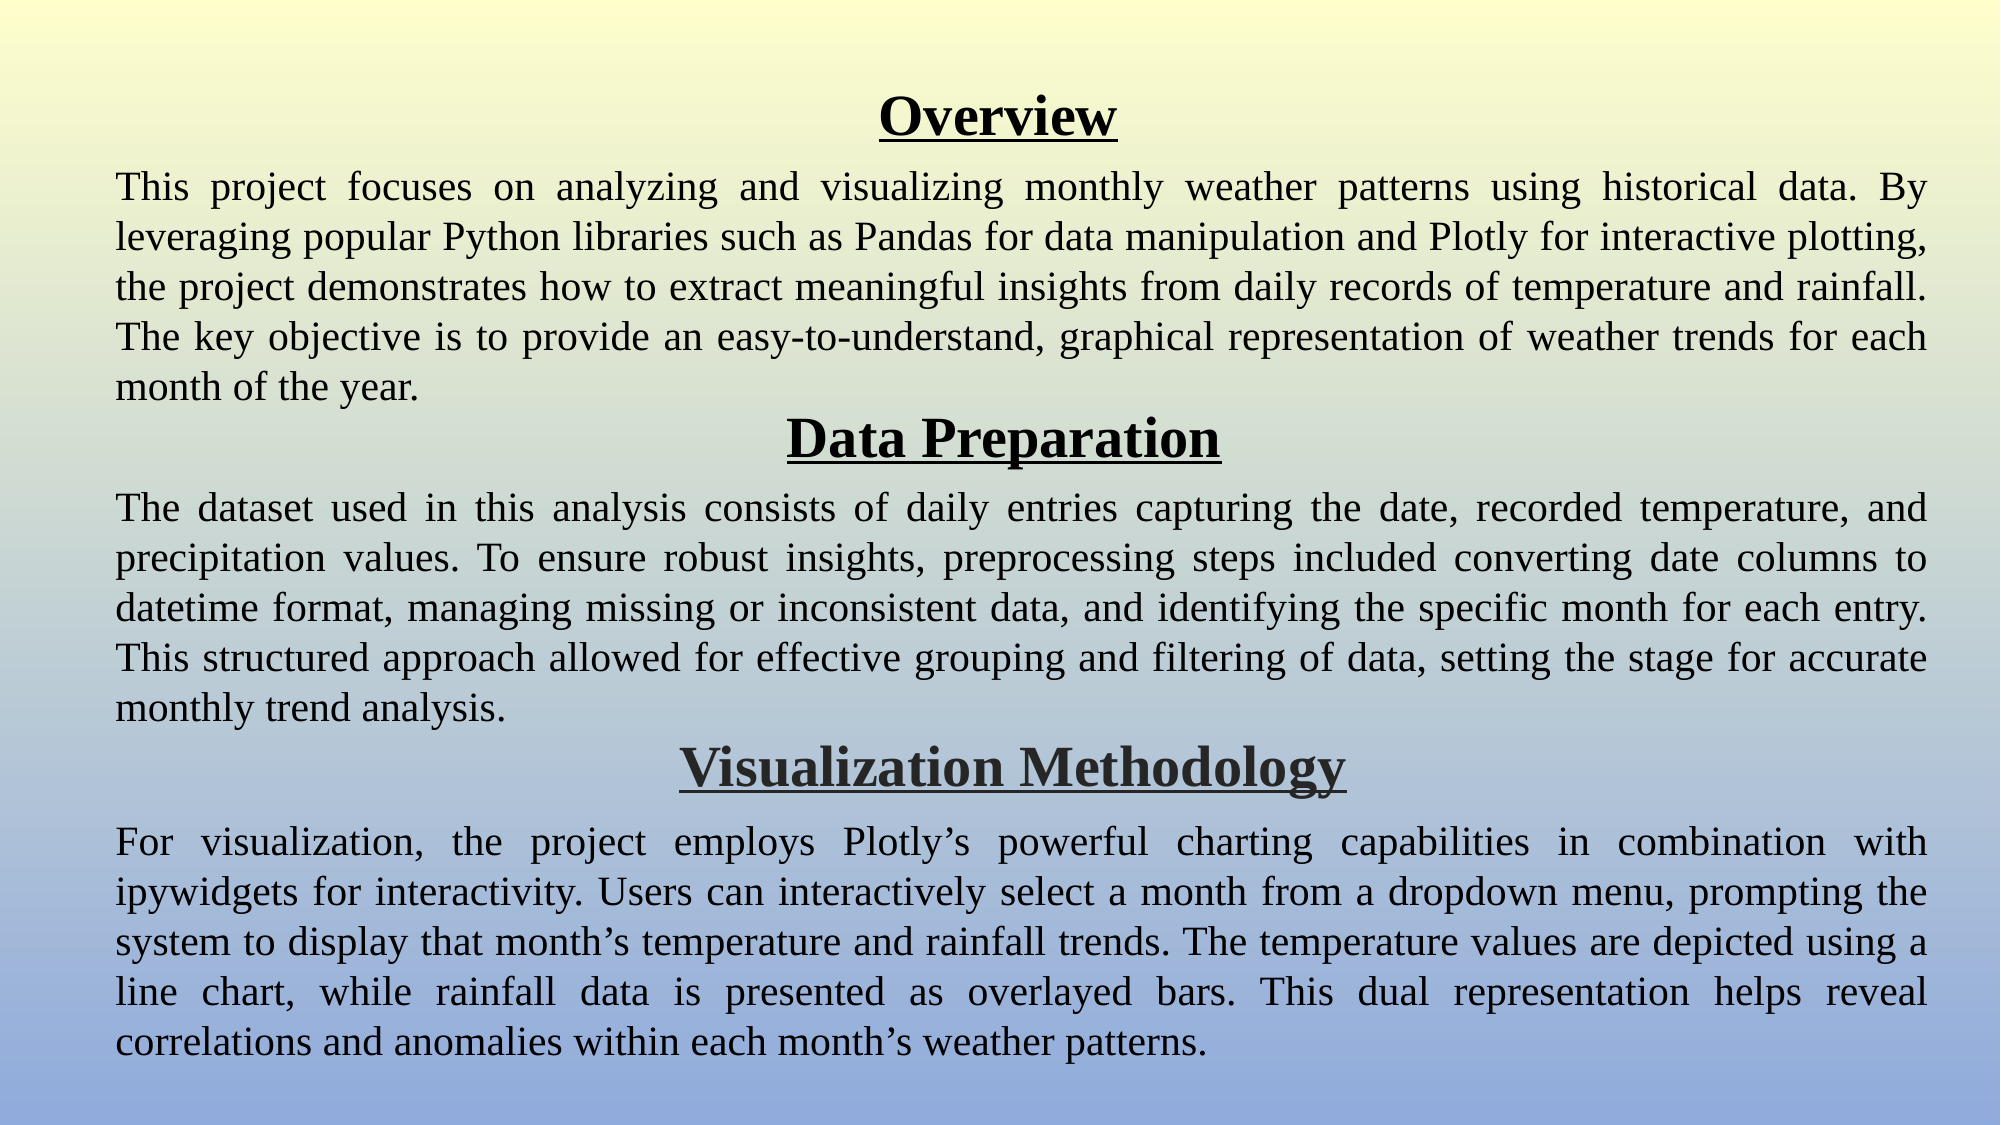

Overview
This project focuses on analyzing and visualizing monthly weather patterns using historical data. By leveraging popular Python libraries such as Pandas for data manipulation and Plotly for interactive plotting, the project demonstrates how to extract meaningful insights from daily records of temperature and rainfall. The key objective is to provide an easy-to-understand, graphical representation of weather trends for each month of the year.
Data Preparation
The dataset used in this analysis consists of daily entries capturing the date, recorded temperature, and precipitation values. To ensure robust insights, preprocessing steps included converting date columns to datetime format, managing missing or inconsistent data, and identifying the specific month for each entry. This structured approach allowed for effective grouping and filtering of data, setting the stage for accurate monthly trend analysis.
Visualization Methodology
For visualization, the project employs Plotly’s powerful charting capabilities in combination with ipywidgets for interactivity. Users can interactively select a month from a dropdown menu, prompting the system to display that month’s temperature and rainfall trends. The temperature values are depicted using a line chart, while rainfall data is presented as overlayed bars. This dual representation helps reveal correlations and anomalies within each month’s weather patterns.